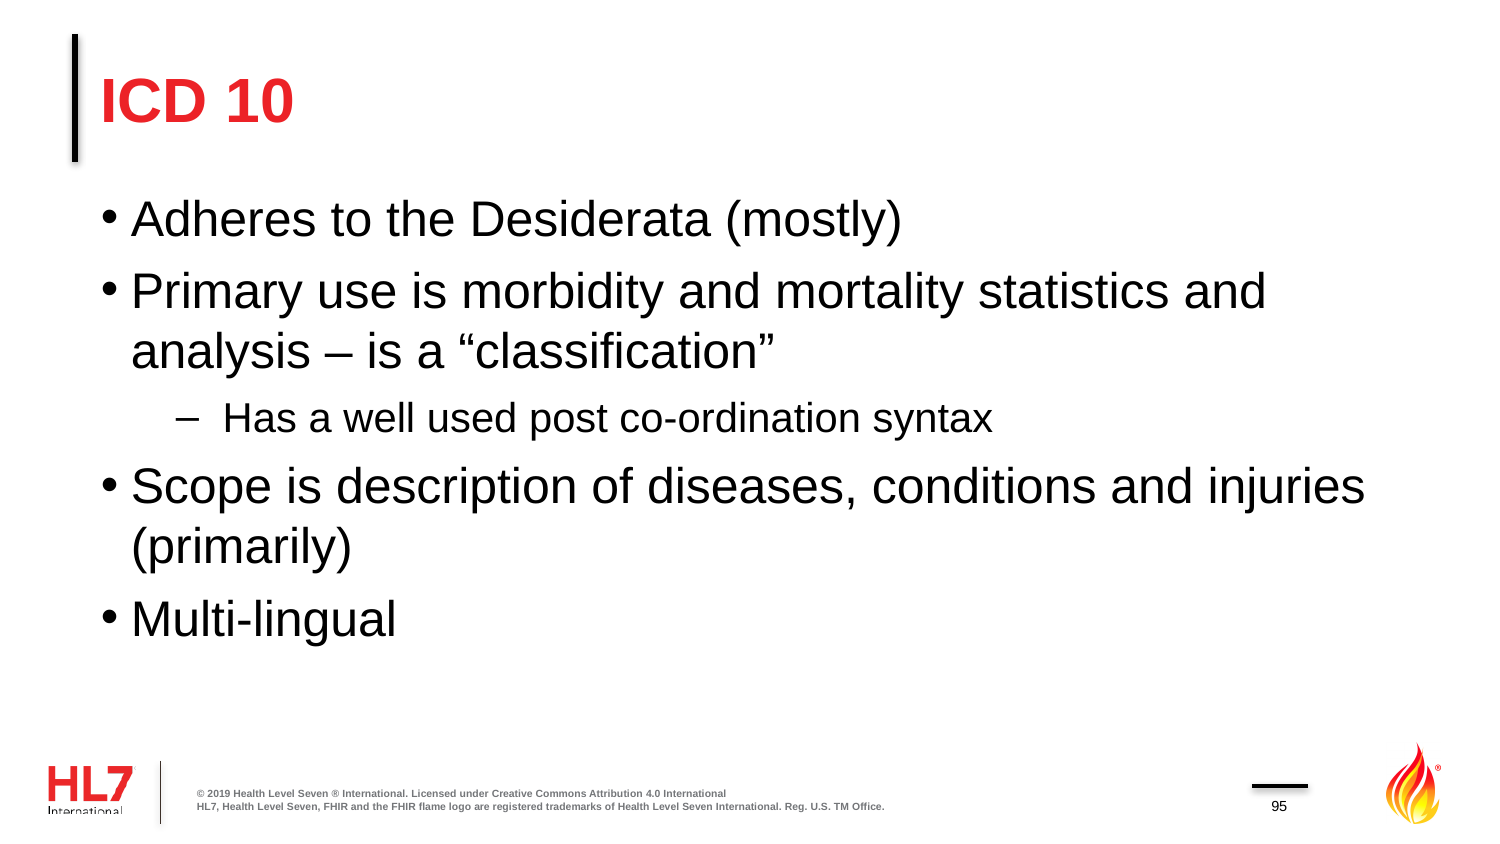

# ICD 10
Adheres to the Desiderata (mostly)
Primary use is morbidity and mortality statistics and analysis – is a “classification”
Has a well used post co-ordination syntax
Scope is description of diseases, conditions and injuries (primarily)
Multi-lingual

© 2019 Health Level Seven ® International. Licensed under Creative Commons Attribution 4.0 International
HL7, Health Level Seven, FHIR and the FHIR flame logo are registered trademarks of Health Level Seven International. Reg. U.S. TM Office.
95